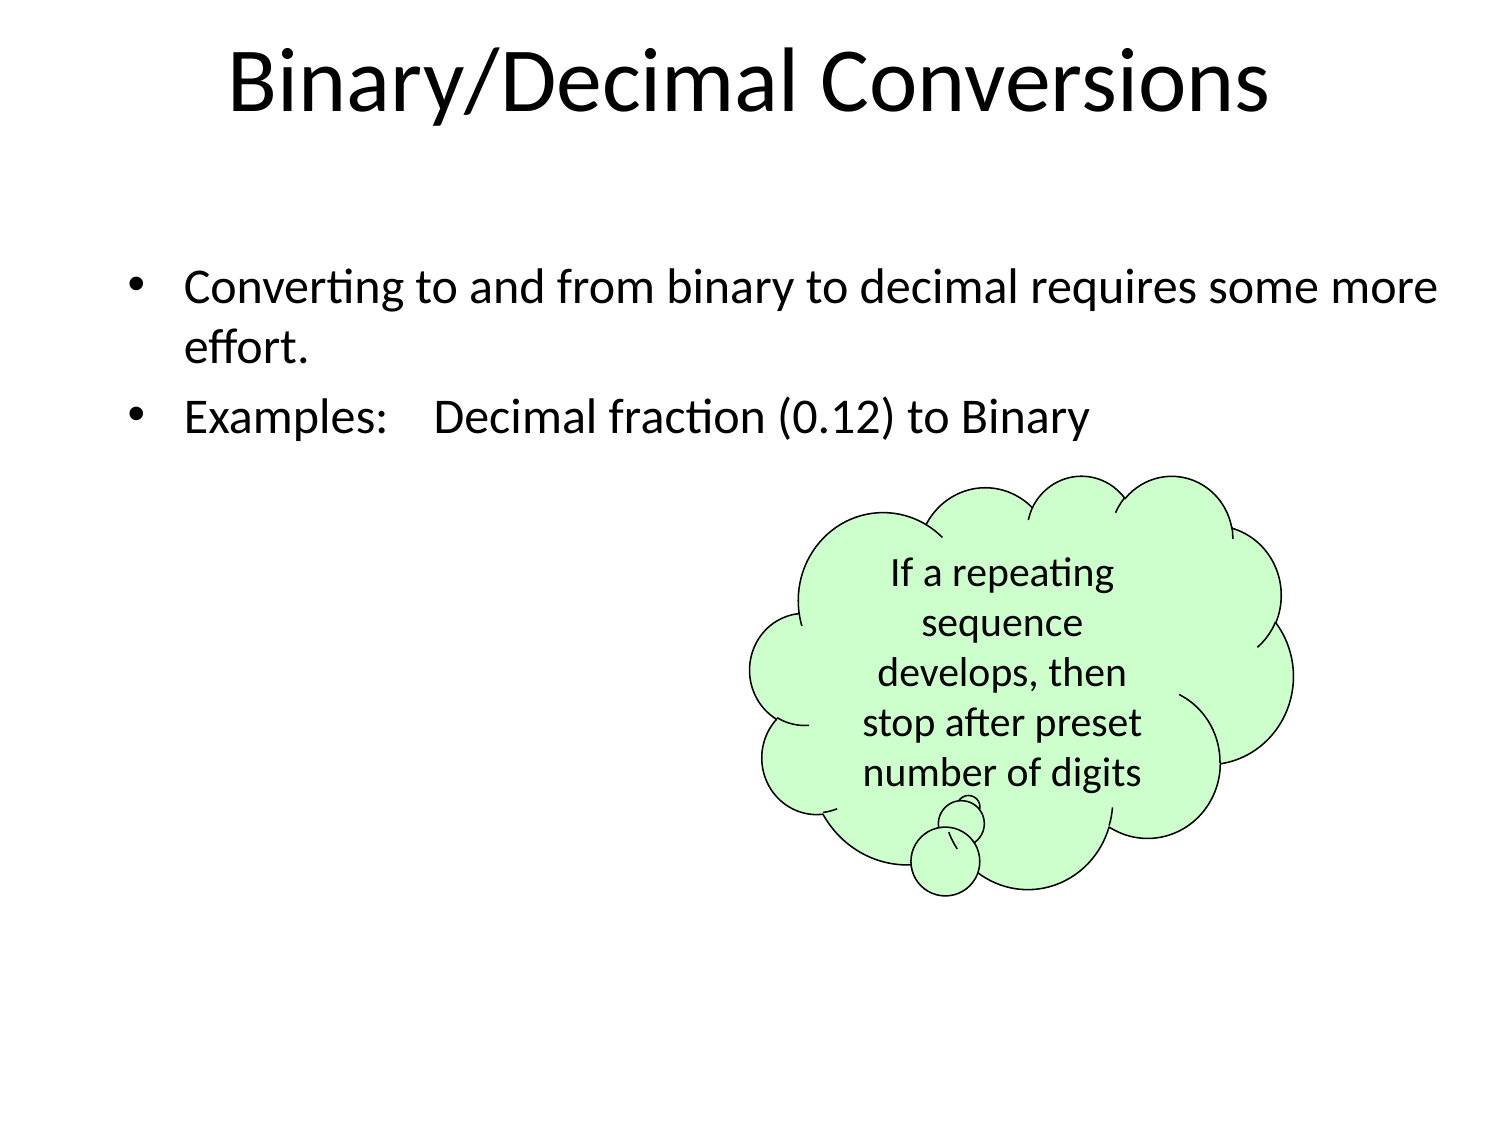

# Binary/Decimal Conversions
Converting to and from binary to decimal requires some more effort.
Examples:    Decimal fraction (0.12) to Binary
If a repeating sequence develops, then stop after preset number of digits